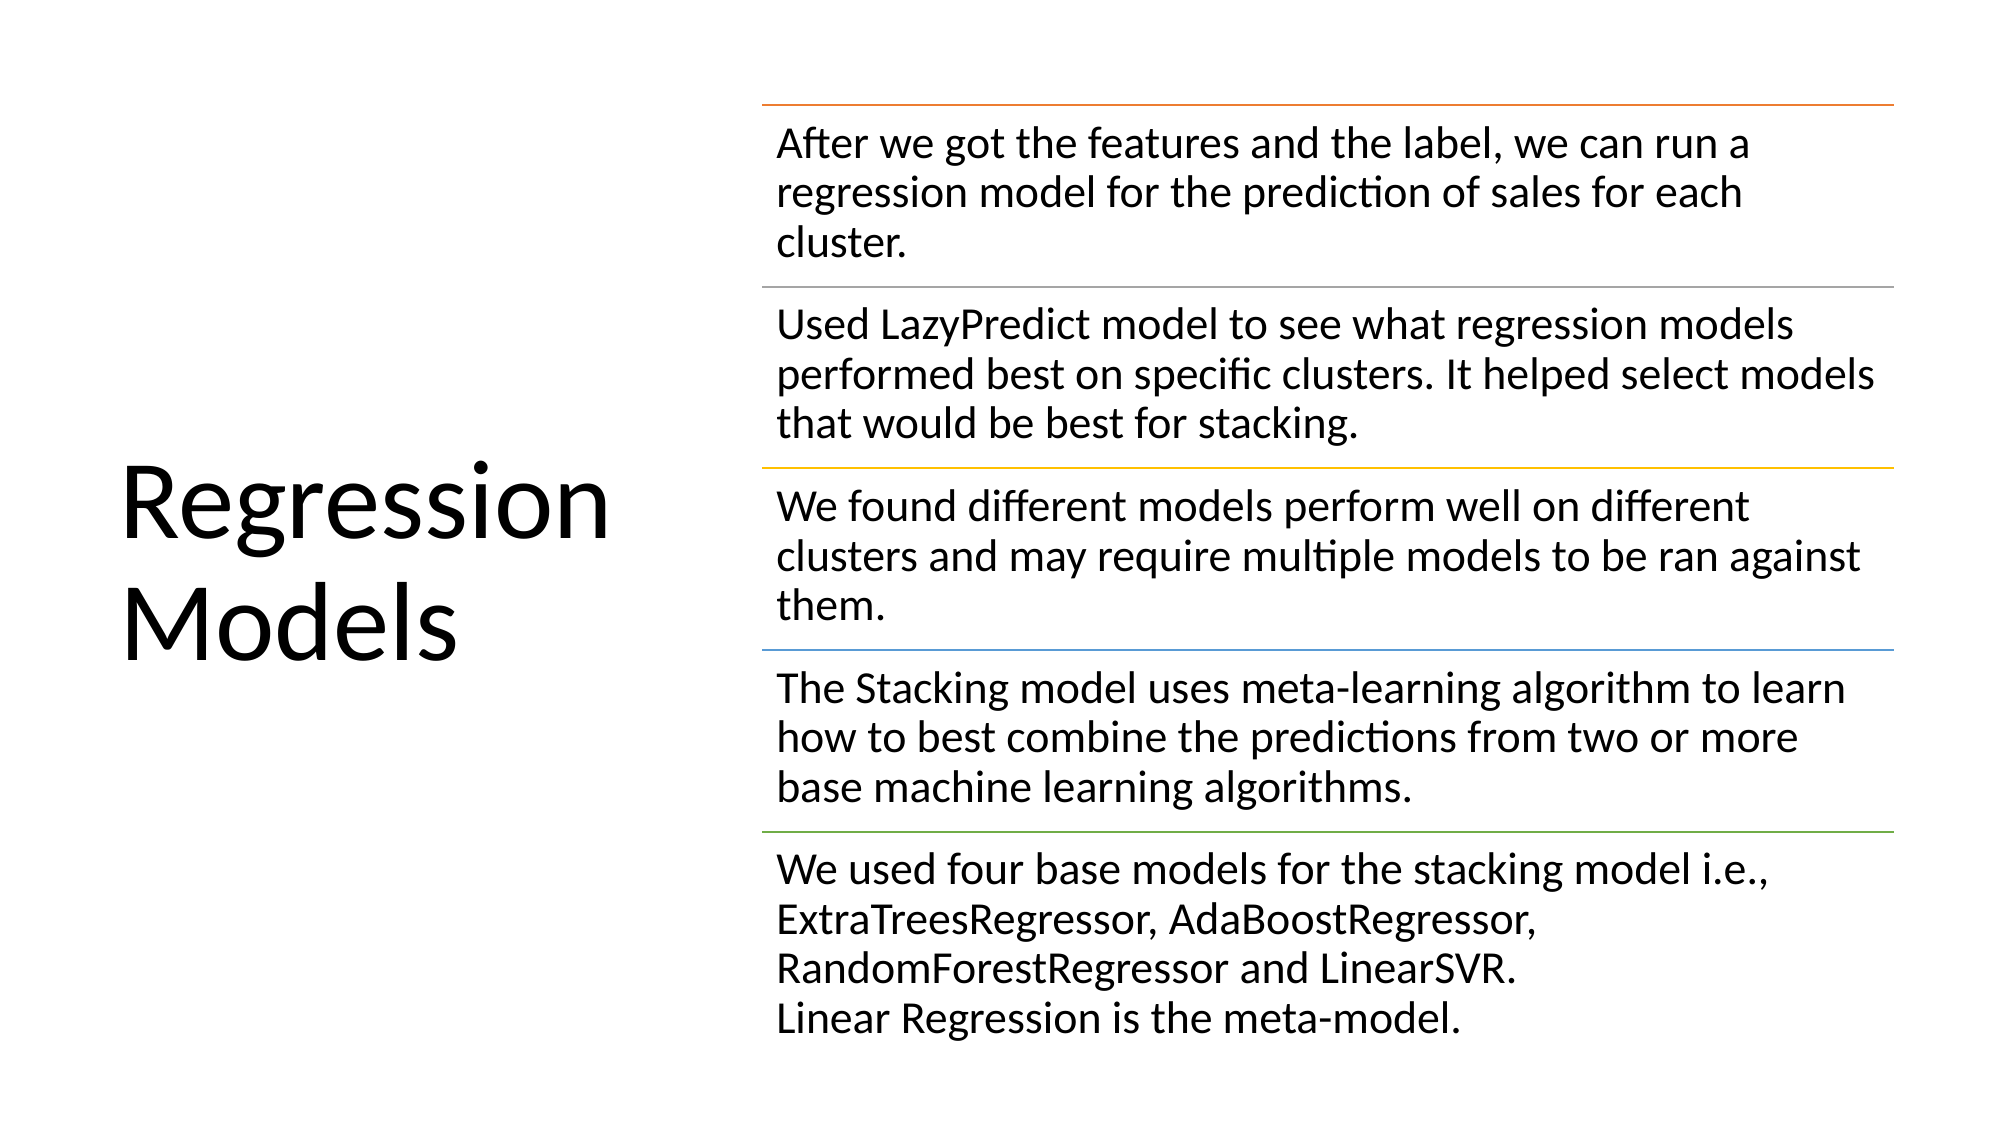

# Regression Models

After we got the features and the label, we can run a regression model for the prediction of sales for each cluster.

Used LazyPredict model to see what regression models performed best on specific clusters. It helped select models that would be best for stacking.

We found different models perform well on different clusters and may require multiple models to be ran against them.

The Stacking model uses meta-learning algorithm to learn how to best combine the predictions from two or more base machine learning algorithms.
We used four base models for the stacking model i.e., ExtraTreesRegressor, AdaBoostRegressor, RandomForestRegressor and LinearSVR.
Linear Regression is the meta-model.